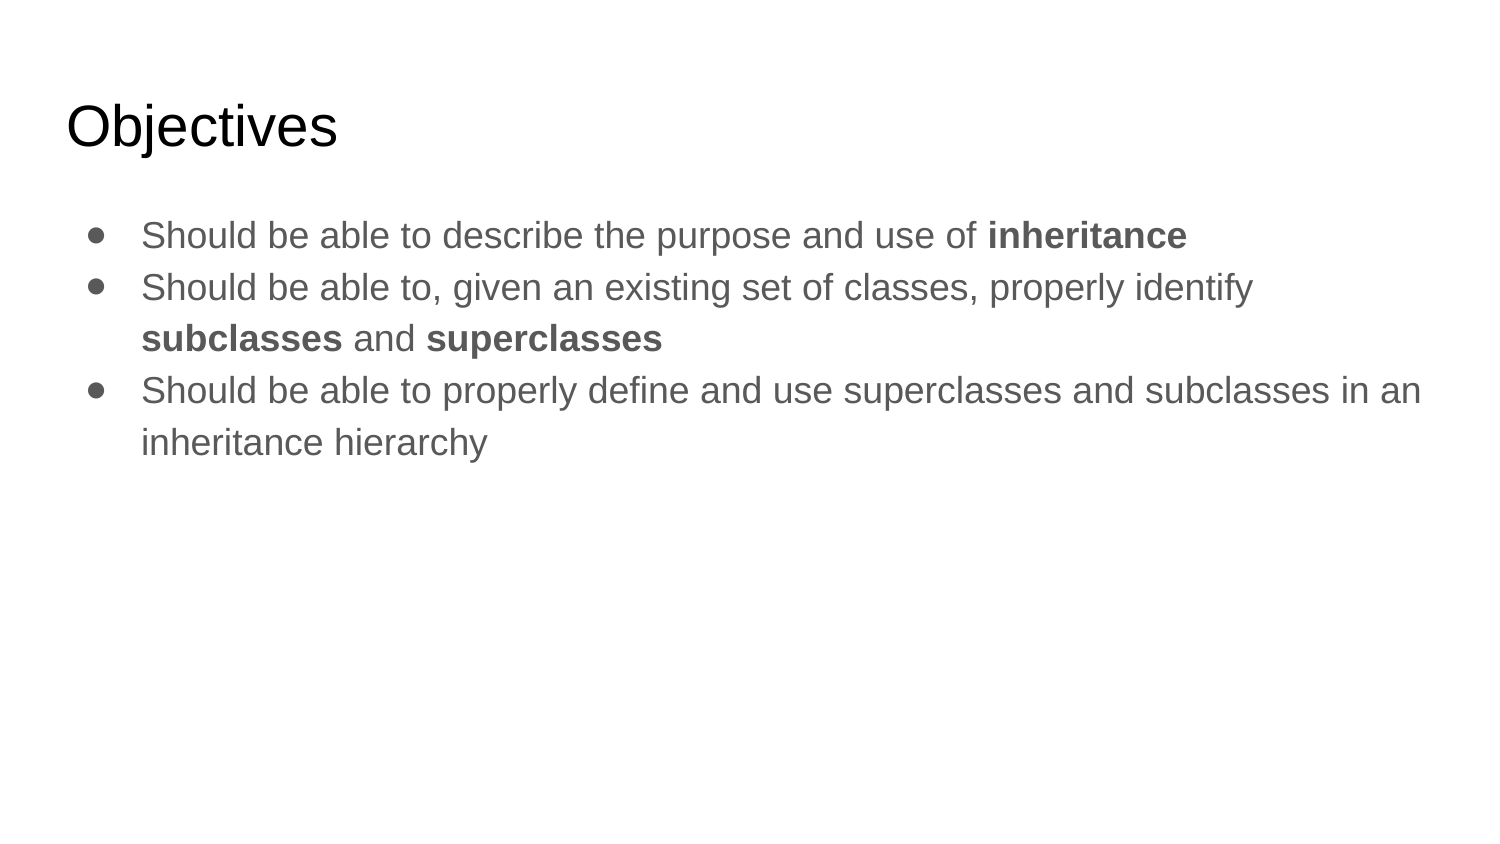

# Objectives
Should be able to describe the purpose and use of inheritance
Should be able to, given an existing set of classes, properly identify subclasses and superclasses
Should be able to properly define and use superclasses and subclasses in an inheritance hierarchy